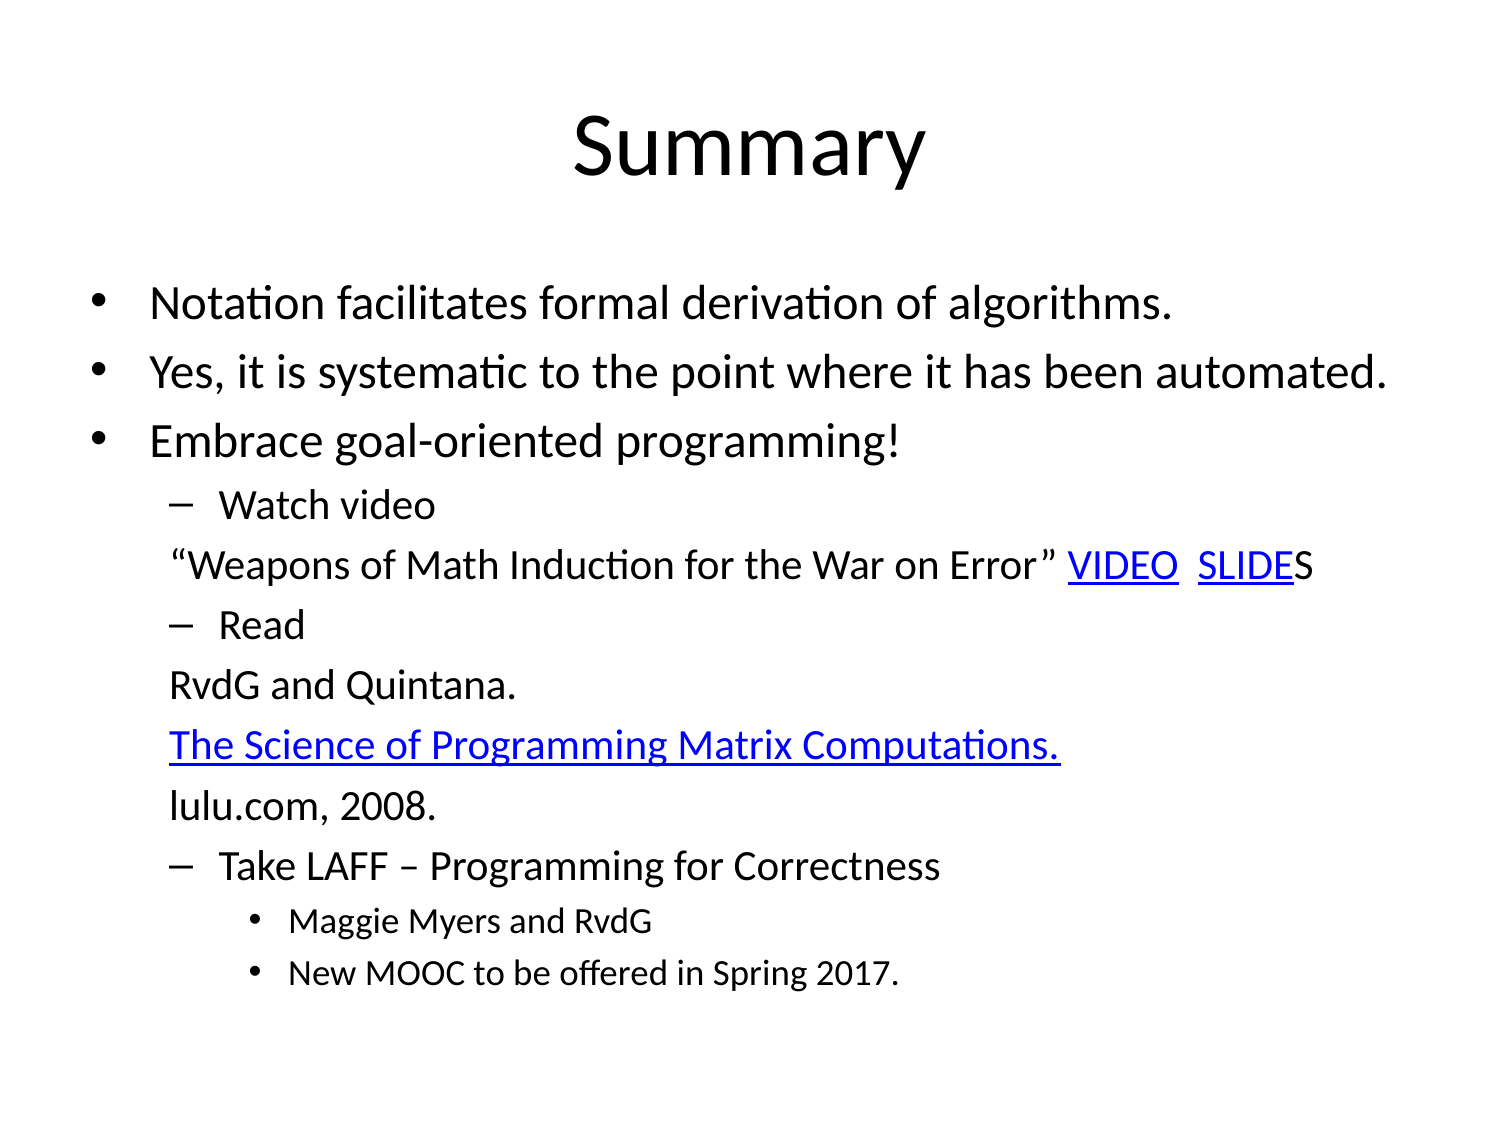

# Summary
Notation facilitates formal derivation of algorithms.
Yes, it is systematic to the point where it has been automated.
Embrace goal-oriented programming!
Watch video
	“Weapons of Math Induction for the War on Error” VIDEO  SLIDES
Read
	RvdG and Quintana.
	The Science of Programming Matrix Computations.
	lulu.com, 2008.
Take LAFF – Programming for Correctness
Maggie Myers and RvdG
New MOOC to be offered in Spring 2017.